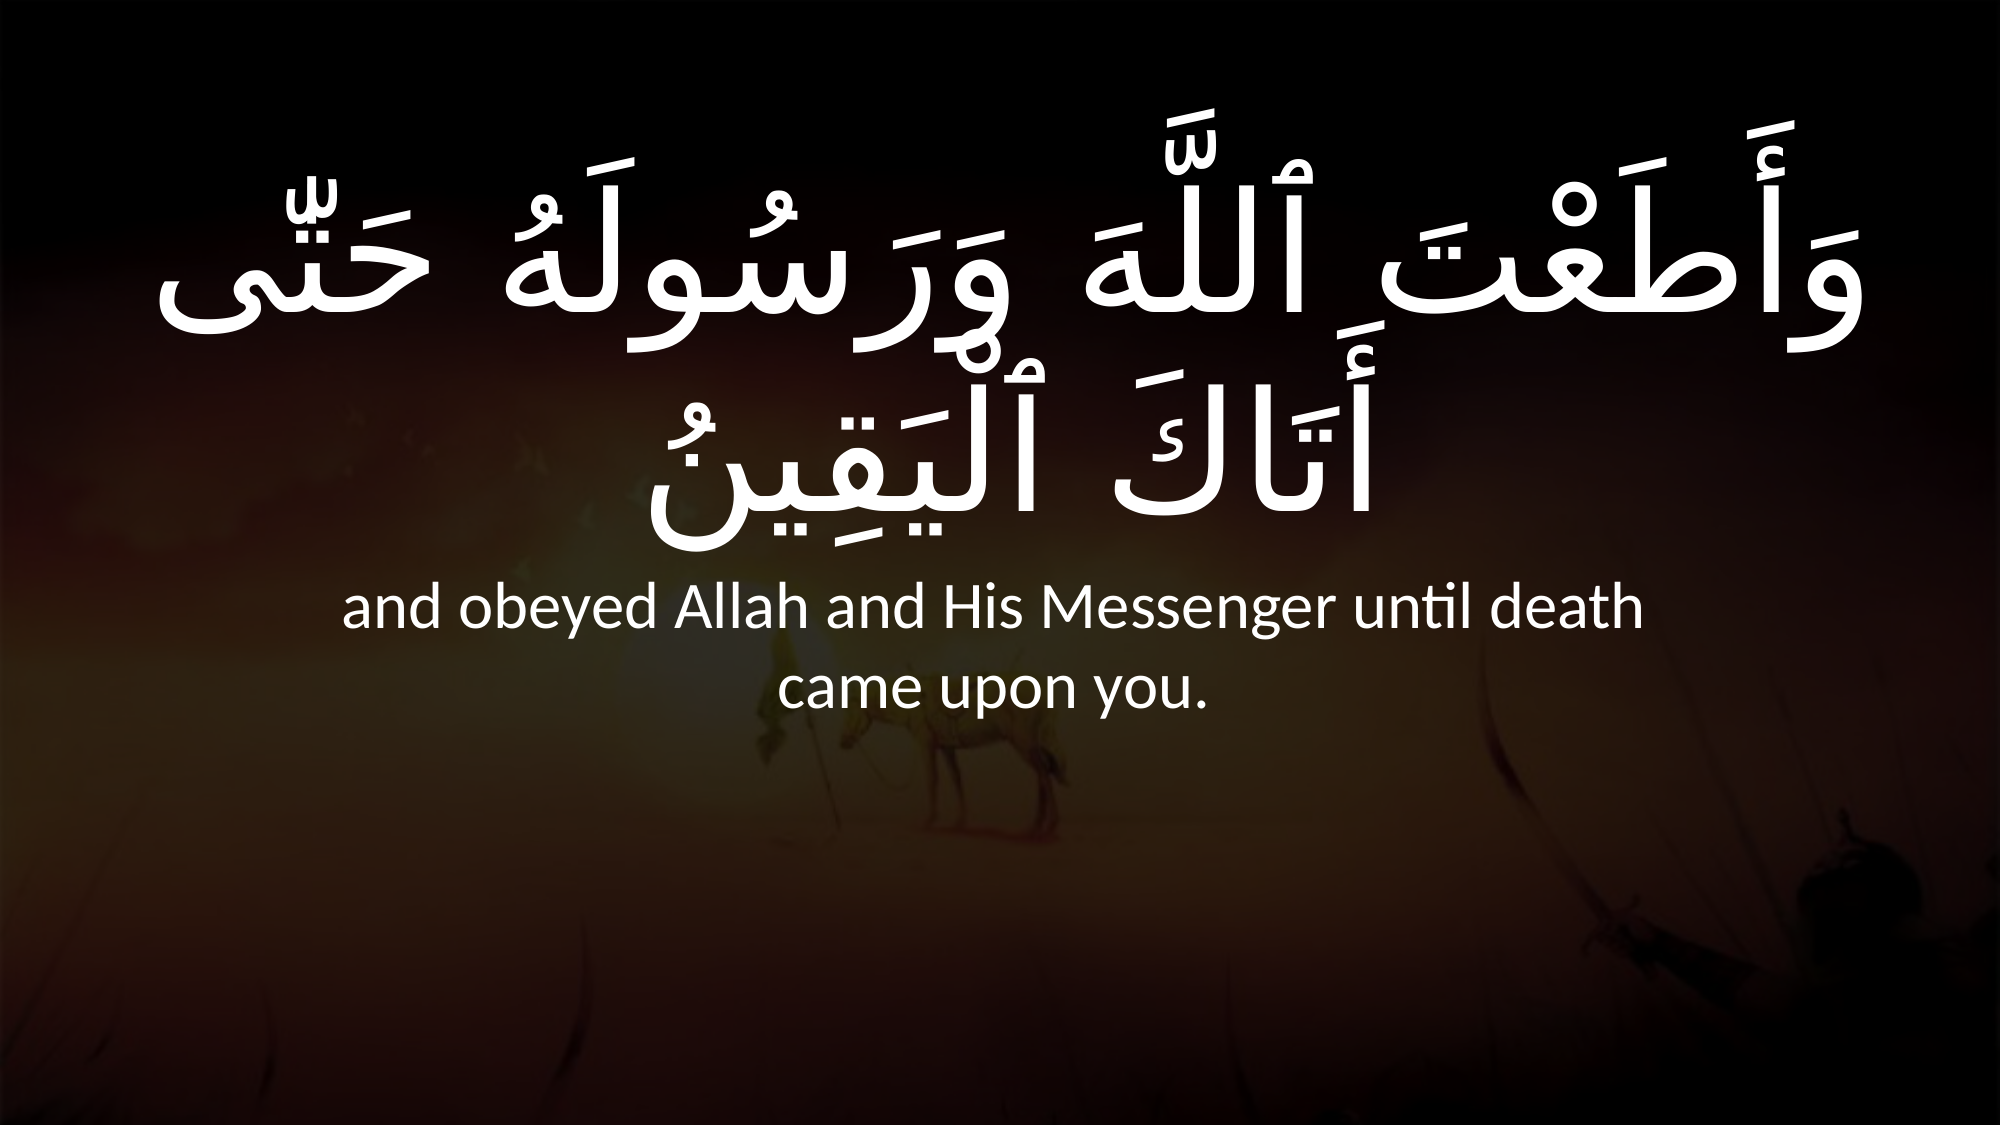

# وَأَطَعْتَ ٱللَّهَ وَرَسُولَهُ حَتّٰى أَتَاكَ ٱلْيَقِينُ
and obeyed Allah and His Messenger until death came upon you.